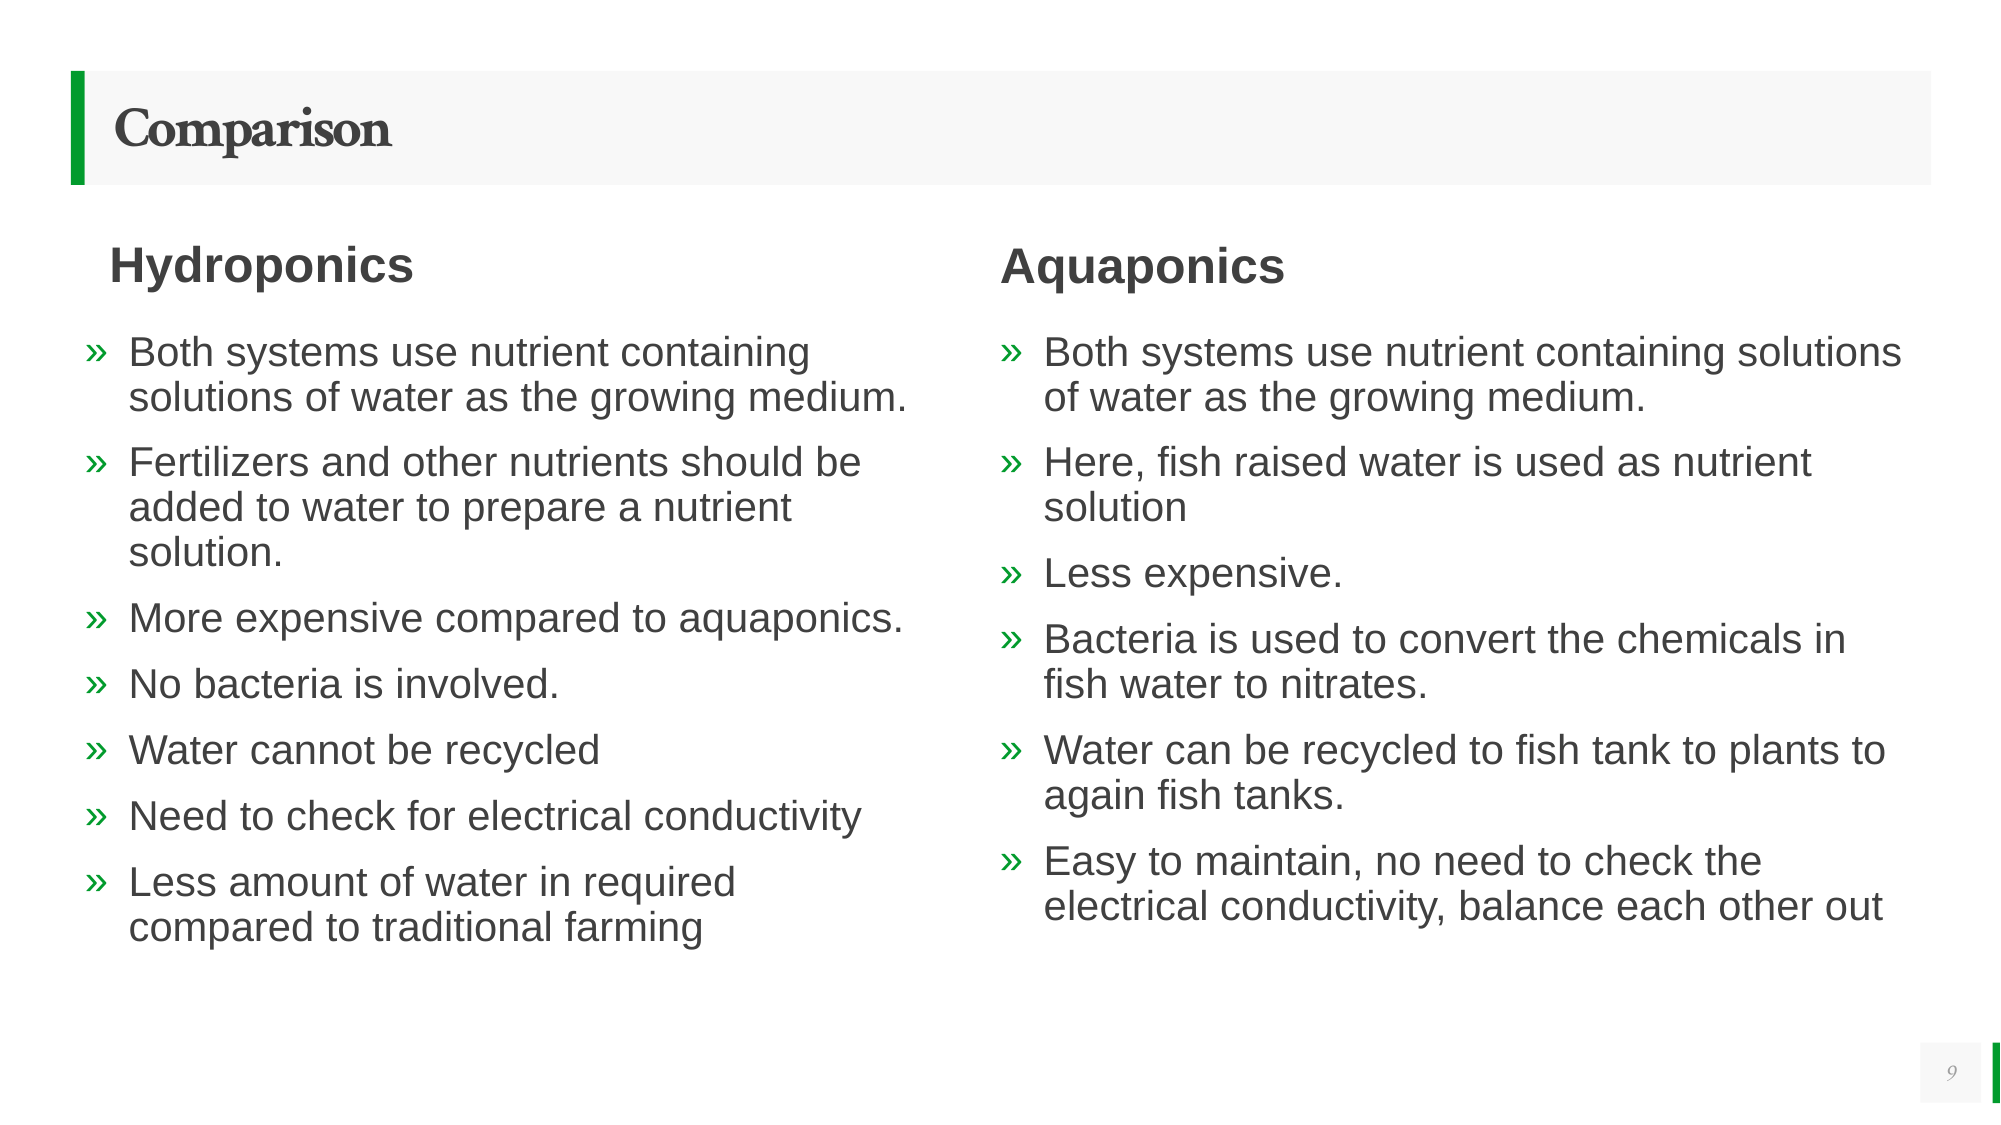

# Comparison
Hydroponics
Aquaponics
Both systems use nutrient containing solutions of water as the growing medium.
Fertilizers and other nutrients should be added to water to prepare a nutrient solution.
More expensive compared to aquaponics.
No bacteria is involved.
Water cannot be recycled
Need to check for electrical conductivity
Less amount of water in required compared to traditional farming
Both systems use nutrient containing solutions of water as the growing medium.
Here, fish raised water is used as nutrient solution
Less expensive.
Bacteria is used to convert the chemicals in fish water to nitrates.
Water can be recycled to fish tank to plants to again fish tanks.
Easy to maintain, no need to check the electrical conductivity, balance each other out
9